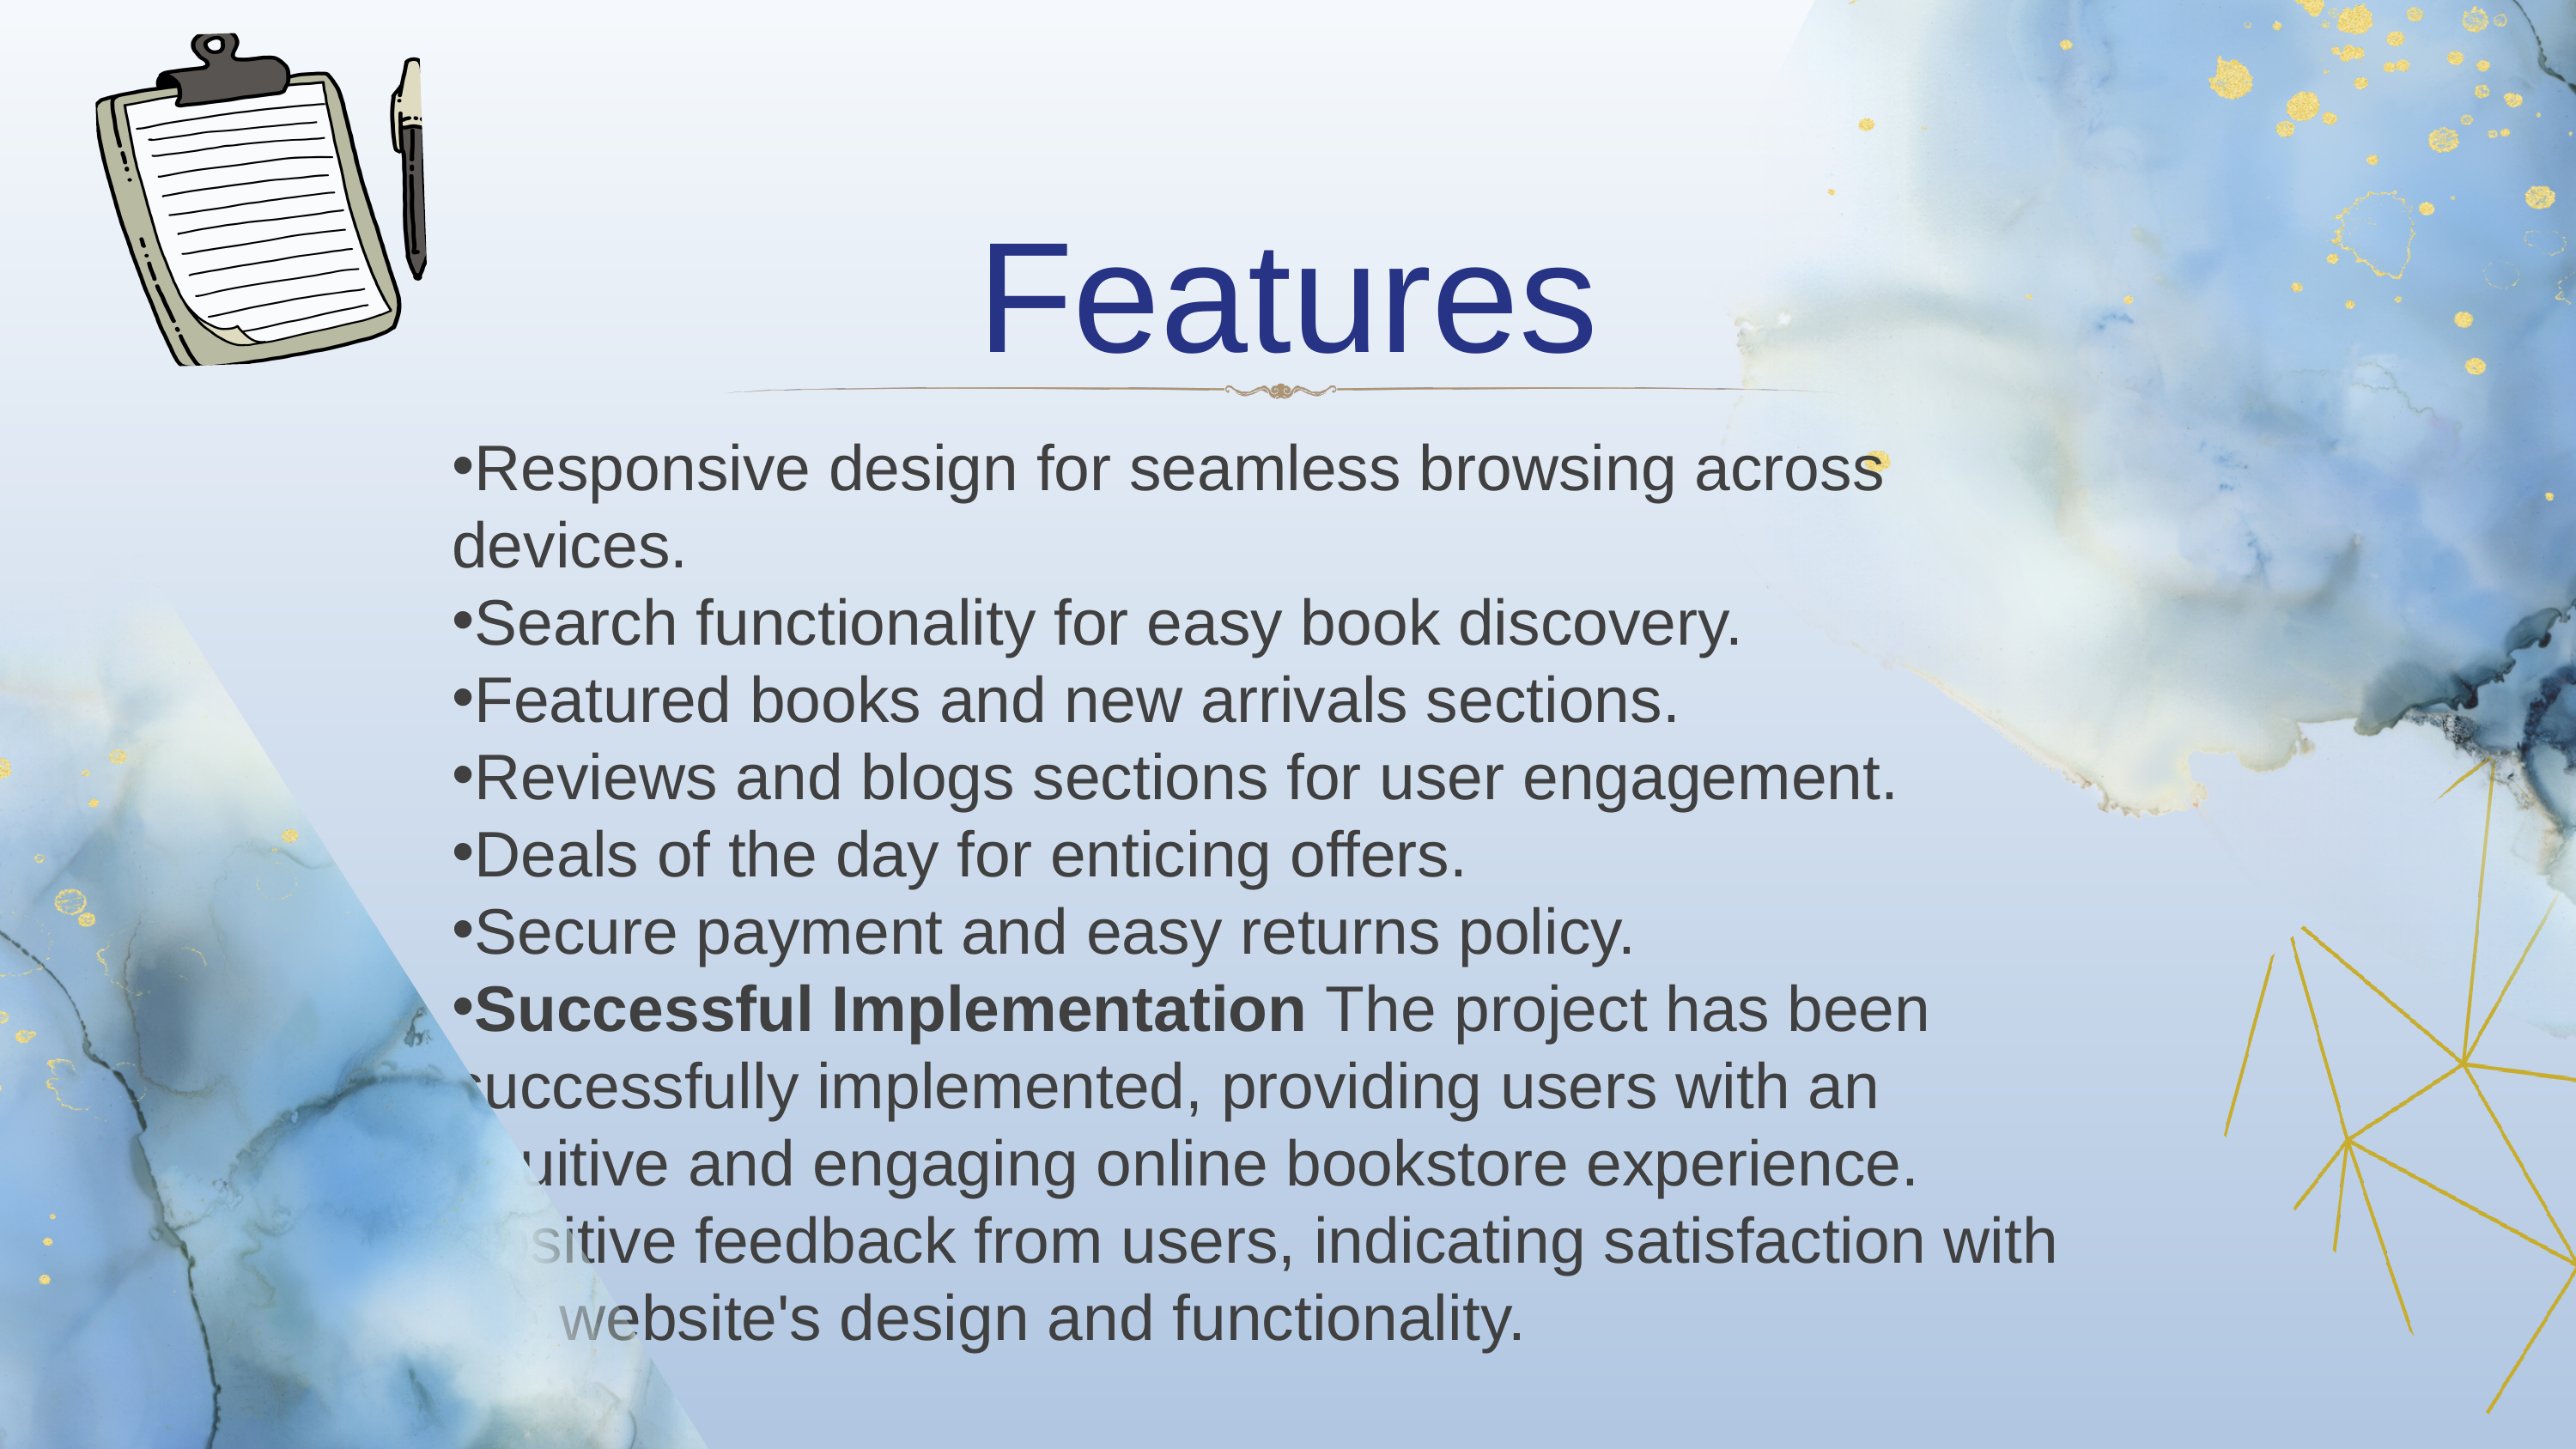

Features

Responsive design for seamless browsing across devices.
Search functionality for easy book discovery.
Featured books and new arrivals sections.
Reviews and blogs sections for user engagement.
Deals of the day for enticing offers.
Secure payment and easy returns policy.
Successful Implementation The project has been successfully implemented, providing users with an intuitive and engaging online bookstore experience.
Positive feedback from users, indicating satisfaction with the website's design and functionality.